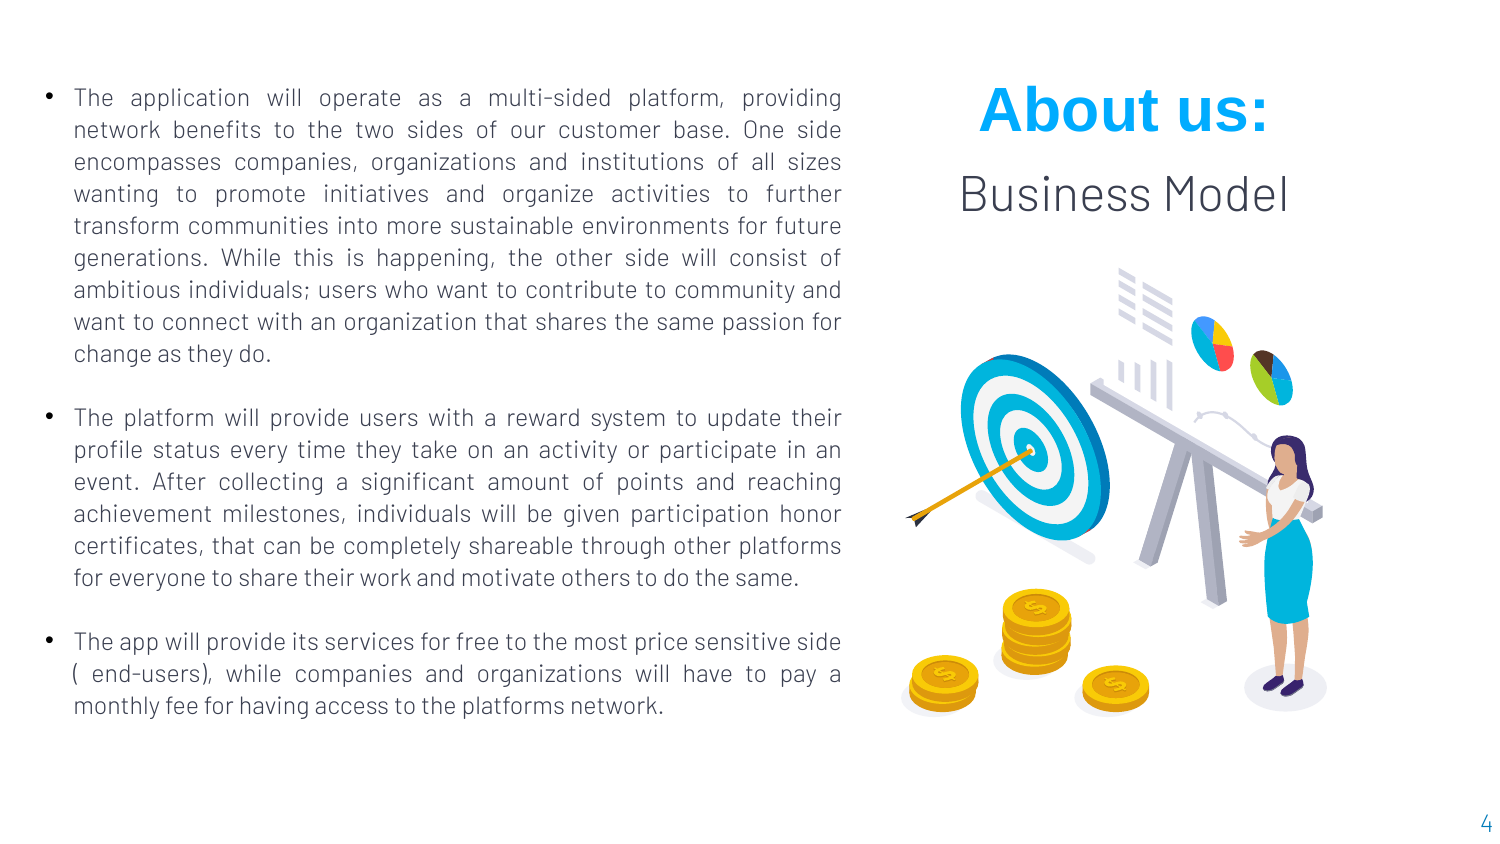

About us:
Business Model
The application will operate as a multi-sided platform, providing network benefits to the two sides of our customer base. One side encompasses companies, organizations and institutions of all sizes wanting to promote initiatives and organize activities to further transform communities into more sustainable environments for future generations. While this is happening, the other side will consist of ambitious individuals; users who want to contribute to community and want to connect with an organization that shares the same passion for change as they do.

The platform will provide users with a reward system to update their profile status every time they take on an activity or participate in an event. After collecting a significant amount of points and reaching achievement milestones, individuals will be given participation honor certificates, that can be completely shareable through other platforms for everyone to share their work and motivate others to do the same.

The app will provide its services for free to the most price sensitive side ( end-users), while companies and organizations will have to pay a monthly fee for having access to the platforms network.

4